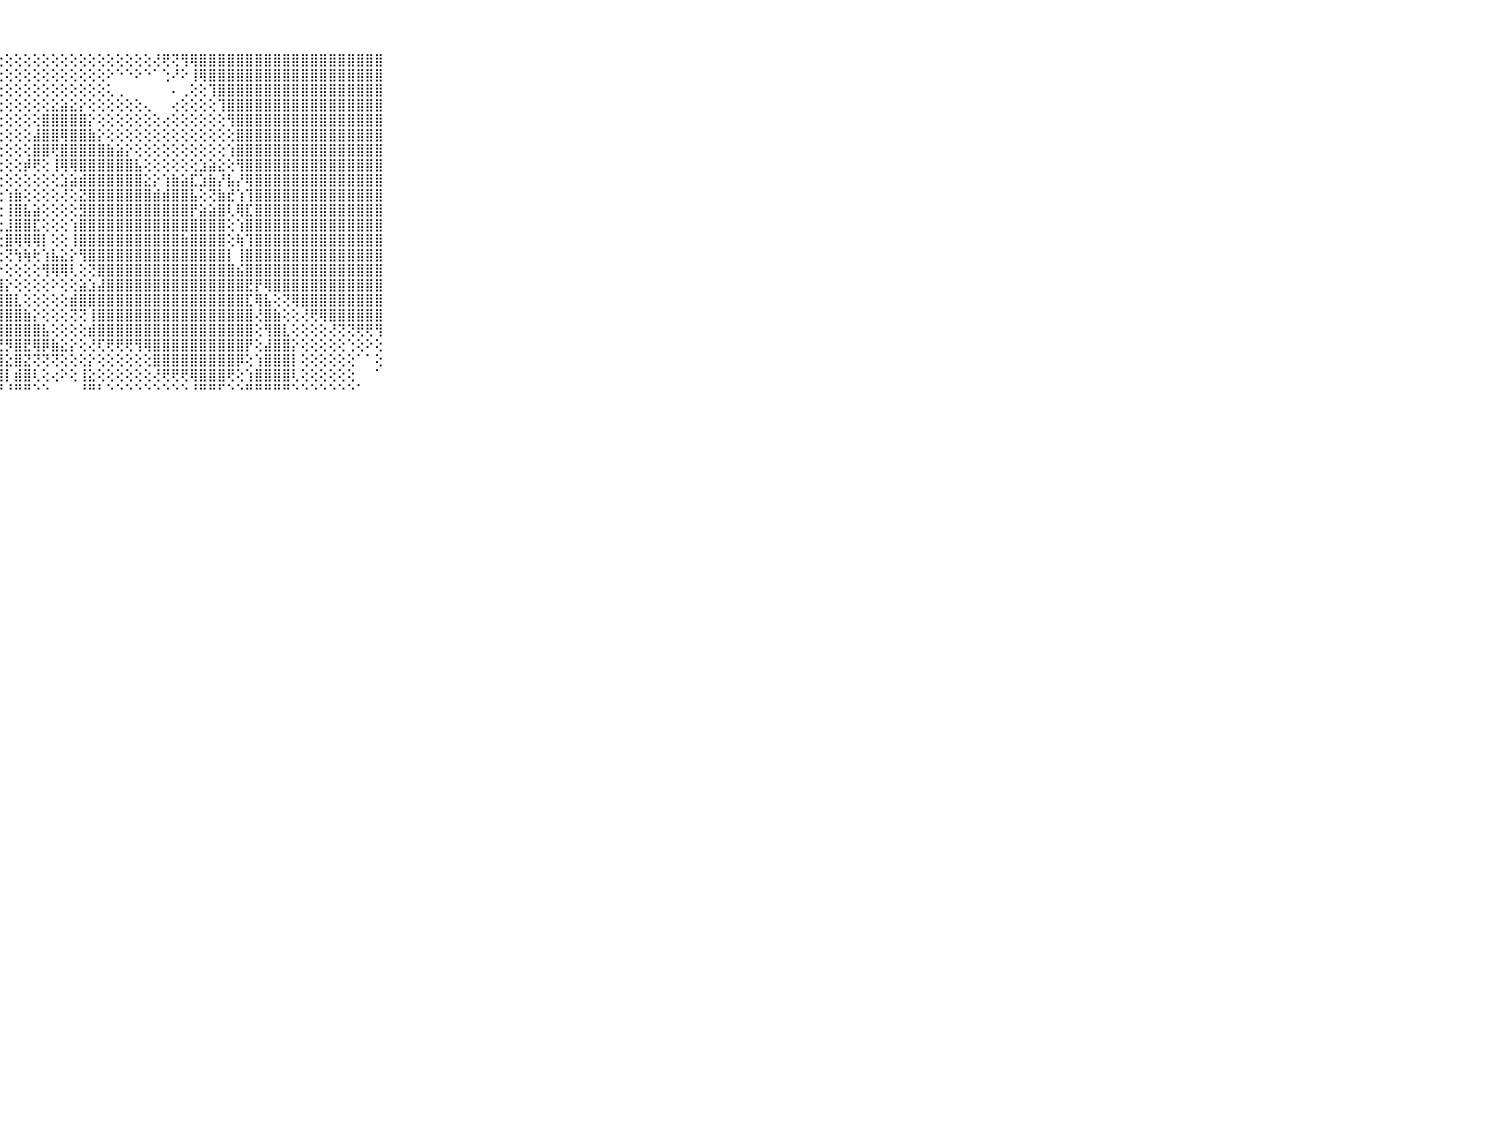

⠀⠀⠀⠀⠀⠀⠀⠀⠀⠀⠀⣿⣿⣿⣿⣿⣿⣿⣿⣿⣿⣿⣿⣿⣿⢟⢟⢕⢕⢕⢕⢕⢕⢕⢕⢕⢕⢕⢕⢕⢕⢕⢕⢕⢜⢟⢝⢻⢿⣿⣿⣿⣿⣿⣿⣿⣿⣿⣿⣿⣿⣿⣿⣿⣿⣿⣿⣿⣿⠀⠀⠀⠀⠀⠀⠀⠀⠀⠀⠀⠀
⠀⠀⠀⠀⠀⠀⠀⠀⠀⠀⠀⣿⣿⣿⣿⣿⣿⣿⣿⣿⣿⡿⢏⢕⢕⢕⢕⢕⢕⢕⢕⢕⢕⢕⢕⢕⢕⢕⢕⠕⠑⠑⠕⠑⠁⢑⠜⠕⢸⢿⣿⣿⣿⣿⣿⣿⣿⣿⣿⣿⣿⣿⣿⣿⣿⣿⣿⣿⣿⠀⠀⠀⠀⠀⠀⠀⠀⠀⠀⠀⠀
⠀⠀⠀⠀⠀⠀⠀⠀⠀⠀⠀⣿⣿⣿⣿⣿⣿⣿⣿⣿⣿⡿⢕⢕⢕⢕⢕⢕⢕⢕⢕⢕⢕⢕⢕⢕⢕⢕⢕⢅⢀⠀⠀⠀⠀⠀⠄⢀⢕⢕⢹⣿⣿⣿⣿⣿⣿⣿⣿⣿⣿⣿⣿⣿⣿⣿⣿⣿⣿⠀⠀⠀⠀⠀⠀⠀⠀⠀⠀⠀⠀
⠀⠀⠀⠀⠀⠀⠀⠀⠀⠀⠀⣿⣿⣿⣿⣿⣿⣿⣿⣿⡏⢕⢕⢕⢕⢕⠕⢕⢕⢕⢕⢕⢕⣕⣵⣕⡕⢕⢕⢕⢕⢕⢕⢄⠀⠀⢔⢕⢕⢕⢕⢹⣿⣿⣿⣿⣿⣿⣿⣿⣿⣿⣿⣿⣿⣿⣿⣿⣿⠀⠀⠀⠀⠀⠀⠀⠀⠀⠀⠀⠀
⠀⠀⠀⠀⠀⠀⠀⠀⠀⠀⠀⣿⣿⣿⣿⣿⣿⣿⣿⡇⢕⢕⢕⢕⢕⢕⢕⢕⢕⢕⢕⢕⣿⣿⣿⣿⣿⡕⢕⢕⢕⢕⢕⢕⢕⢔⢕⢕⢕⢕⢕⢕⢻⣿⣿⣿⣿⣿⣿⣿⣿⣿⣿⣿⣿⣿⣿⣿⣿⠀⠀⠀⠀⠀⠀⠀⠀⠀⠀⠀⠀
⠀⠀⠀⠀⠀⠀⠀⠀⠀⠀⠀⣿⣿⣿⣿⣿⣿⣿⣿⣧⣿⡕⢕⢕⢕⢕⢕⢕⢕⢕⢕⣼⣿⣿⢿⣿⣿⣷⡕⢕⢕⢕⢕⢕⢕⢕⢕⢕⢕⢕⢕⢕⢕⣿⣿⣿⣿⣿⣿⣿⣿⣿⣿⣿⣿⣿⣿⣿⣿⠀⠀⠀⠀⠀⠀⠀⠀⠀⠀⠀⠀
⠀⠀⠀⠀⠀⠀⠀⠀⠀⠀⠀⣿⣿⣿⣿⣿⣿⣿⣿⣿⣿⣿⣵⢕⢕⣵⢇⢕⢕⢕⢕⣿⣿⢟⣿⣿⣿⣿⣿⣷⣵⡕⢕⢕⢕⢕⢕⢕⢕⢕⢕⢕⢱⣿⣿⣿⣿⣿⣿⣿⣿⣿⣿⣿⣿⣿⣿⣿⣿⠀⠀⠀⠀⠀⠀⠀⠀⠀⠀⠀⠀
⠀⠀⠀⠀⠀⠀⠀⠀⠀⠀⠀⣿⣿⣿⣿⣿⣿⣿⣿⣿⣿⣿⣿⣷⢼⢏⢕⢕⢕⢕⡾⢟⢕⢸⢿⢿⣿⣿⣿⣿⣿⣿⣧⢕⢕⢕⢕⢕⢕⣱⣵⣕⢕⢻⣿⣿⣿⣿⣿⣿⣿⣿⣿⣿⣿⣿⣿⣿⣿⠀⠀⠀⠀⠀⠀⠀⠀⠀⠀⠀⠀
⠀⠀⠀⠀⠀⠀⠀⠀⠀⠀⠀⣿⣿⣿⣿⣿⣿⣿⣿⣿⣿⣿⣿⣿⡕⢕⢕⢕⢕⢕⢕⢕⢕⢕⣱⣵⣾⣿⣿⣿⣿⣿⣿⣕⡕⢱⣷⣵⣏⣱⣷⡜⣧⡜⢿⣿⣿⣿⣿⣿⣿⣿⣿⣿⣿⣿⣿⣿⣿⠀⠀⠀⠀⠀⠀⠀⠀⠀⠀⠀⠀
⠀⠀⠀⠀⠀⠀⠀⠀⠀⠀⠀⣿⣿⣿⣿⣿⣿⣿⣿⣿⣿⣿⣿⣿⣇⢕⢕⢕⢱⣷⢕⢕⢕⢕⢜⢕⣝⣿⣿⣿⣿⣿⣿⣿⣾⣾⣿⣿⣧⢕⢝⣷⣞⢱⢹⣿⣿⣿⣿⣿⣿⣿⣿⣿⣿⣿⣿⣿⣿⠀⠀⠀⠀⠀⠀⠀⠀⠀⠀⠀⠀
⠀⠀⠀⠀⠀⠀⠀⠀⠀⠀⠀⣿⣿⣿⣿⣿⣿⣿⣿⣿⣿⣿⣿⣿⣟⢕⢕⢕⢸⣿⣧⣵⢕⢕⢕⢕⣻⣿⣿⣿⣿⣿⣿⣿⣿⣿⣿⣿⡟⣵⣵⣿⢇⢿⣏⣿⣿⣿⣿⣿⣿⣿⣿⣿⣿⣿⣿⣿⣿⠀⠀⠀⠀⠀⠀⠀⠀⠀⠀⠀⠀
⠀⠀⠀⠀⠀⠀⠀⠀⠀⠀⠀⣿⣿⣿⣿⣿⣿⣿⣿⣿⣿⣿⣿⣿⣿⣕⢕⢕⣸⣿⣿⣏⢕⢕⢕⢱⣿⣿⣿⣿⣿⣿⣿⣿⣿⣿⣿⣿⣿⣿⣿⣿⢕⢱⣿⣿⣿⣿⣿⣿⣿⣿⣿⣿⣿⣿⣿⣿⣿⠀⠀⠀⠀⠀⠀⠀⠀⠀⠀⠀⠀
⠀⠀⠀⠀⠀⠀⠀⠀⠀⠀⠀⣿⣿⣿⣿⣿⣿⣿⣿⣿⣿⣿⣿⣿⣿⣿⣷⢕⣿⢿⢿⢿⡇⢕⢕⢸⣿⣿⣿⣿⣿⣿⣿⣿⣿⣿⣿⣷⣿⣿⣿⣿⢕⢷⢹⣿⣿⣿⣿⣿⣿⣿⣿⣿⣿⣿⣿⣿⣿⠀⠀⠀⠀⠀⠀⠀⠀⠀⠀⠀⠀
⠀⠀⠀⠀⠀⠀⠀⠀⠀⠀⠀⣿⣿⣿⣿⣿⣿⣿⣿⣿⣿⣿⣿⣿⣿⣿⣿⢕⢝⢳⢷⢗⢱⣧⣕⡕⢻⣿⣿⣿⣿⣿⣿⣿⣿⣿⣿⣿⣿⣿⣿⣿⡇⢸⣿⣿⣿⣿⣿⣿⣿⣿⣿⣿⣿⣿⣿⣿⣿⠀⠀⠀⠀⠀⠀⠀⠀⠀⠀⠀⠀
⠀⠀⠀⠀⠀⠀⠀⠀⠀⠀⠀⣿⣿⣿⣿⣿⣿⣿⣿⣿⣿⣿⣿⣿⣿⣿⣿⡕⢕⢕⢕⢕⢻⢿⢿⢇⢕⢝⣿⣿⣿⣿⣿⣿⣿⣿⣿⣿⣿⣿⣿⣿⣿⣮⣿⣿⣿⣿⣿⣿⣿⣿⣿⣿⣿⣿⣿⣿⣿⠀⠀⠀⠀⠀⠀⠀⠀⠀⠀⠀⠀
⠀⠀⠀⠀⠀⠀⠀⠀⠀⠀⠀⣿⣿⣿⣿⣿⣿⣿⣿⣿⣿⣿⣿⣿⣿⣿⣿⣿⡕⢕⢕⢕⢕⠕⢕⢕⣵⣱⣼⣿⣿⣿⣿⣿⣿⣿⣿⣿⣿⣿⣿⣿⣿⣿⣟⡟⢿⣿⣿⣿⣿⣿⣿⣿⣿⣿⣿⣿⣿⠀⠀⠀⠀⠀⠀⠀⠀⠀⠀⠀⠀
⠀⠀⠀⠀⠀⠀⠀⠀⠀⠀⠀⣿⣿⣿⣿⣿⣿⣿⣿⣿⣿⣿⣿⣿⣿⣿⣿⣿⣿⣇⢕⢕⢕⢕⢕⣾⣿⣿⣿⣿⣿⣿⣿⣿⣿⣿⣿⣿⣿⣿⣿⣿⣿⣿⣏⢿⣧⢕⢝⢿⣿⣿⣿⣿⣿⣿⣿⣿⣿⠀⠀⠀⠀⠀⠀⠀⠀⠀⠀⠀⠀
⠀⠀⠀⠀⠀⠀⠀⠀⠀⠀⠀⣿⣿⣿⣿⣿⣿⣿⣿⣿⣿⣿⣿⣿⣿⣿⣿⣿⣿⣿⣷⡕⢕⢕⢕⢝⢝⢸⣿⣿⣿⣿⣿⣿⣿⣿⣿⣿⣿⣿⣿⣿⣿⣿⣿⢜⣿⣷⢕⢕⢜⢟⢿⣿⣿⣿⣿⣿⣿⠀⠀⠀⠀⠀⠀⠀⠀⠀⠀⠀⠀
⠀⠀⠀⠀⠀⠀⠀⠀⠀⠀⠀⣿⣿⣿⣿⣿⣿⣿⣿⣿⣿⣿⣿⣿⣿⣿⣿⣿⣿⣿⣿⣿⣧⢕⢕⢕⢕⣾⣿⣿⣿⣿⣿⣿⣿⣿⣿⣿⣿⣿⣿⣿⣿⣿⣿⢕⢻⣿⣇⢕⢕⢕⢕⢜⢝⢝⢟⢟⢻⠀⠀⠀⠀⠀⠀⠀⠀⠀⠀⠀⠀
⠀⠀⠀⠀⠀⠀⠀⠀⠀⠀⠀⣿⣿⣿⣿⣿⣿⣿⣿⣿⣿⣿⣿⣿⡿⢿⢟⣞⡻⣿⣟⢿⡿⣷⣕⡕⢕⢜⢏⢟⢟⢟⢻⢿⣿⣿⣿⣿⣿⣿⣿⣿⣿⣿⡟⢕⣼⣿⣿⡕⢕⢕⢕⢕⢕⢑⢕⠕⢕⠀⠀⠀⠀⠀⠀⠀⠀⠀⠀⠀⠀
⠀⠀⠀⠀⠀⠀⠀⠀⠀⠀⠀⣿⣿⣿⣿⣿⣿⣿⣿⣿⣿⣿⣿⣿⡎⢕⢸⣻⣕⣿⣝⢝⢝⢝⢕⢕⢕⡕⢕⢕⢕⢕⢕⢕⣿⣿⣿⣿⣿⣿⣿⣿⣿⡿⢕⢱⣿⣿⣿⡇⢕⢕⢕⢕⢕⢕⠁⠁⢕⠀⠀⠀⠀⠀⠀⠀⠀⠀⠀⠀⠀
⠀⠀⠀⠀⠀⠀⠀⠀⠀⠀⠀⣿⣿⣿⣿⣿⣿⣿⣿⣿⣿⣿⣿⡟⢕⢕⢽⣾⡇⣾⣿⢇⢕⢔⠕⢕⢸⣕⢕⢕⢕⢕⢕⢕⢜⢟⢟⢟⢿⣿⣿⣿⢟⢕⢱⣿⣿⣿⣿⢇⢕⢕⢕⢕⢕⢕⠀⠀⠁⠀⠀⠀⠀⠀⠀⠀⠀⠀⠀⠀⠀
⠀⠀⠀⠀⠀⠀⠀⠀⠀⠀⠀⠛⠛⠛⠛⠛⠛⠛⠛⠛⠛⠙⠑⠑⠑⠑⠙⠛⠘⠛⠛⠑⠑⠀⠀⠀⠘⠛⠃⠑⠑⠑⠑⠑⠑⠑⠑⠑⠘⠛⠛⠋⠑⠑⠛⠛⠛⠛⠛⠑⠑⠑⠑⠑⠑⠑⠁⠀⠀⠀⠀⠀⠀⠀⠀⠀⠀⠀⠀⠀⠀